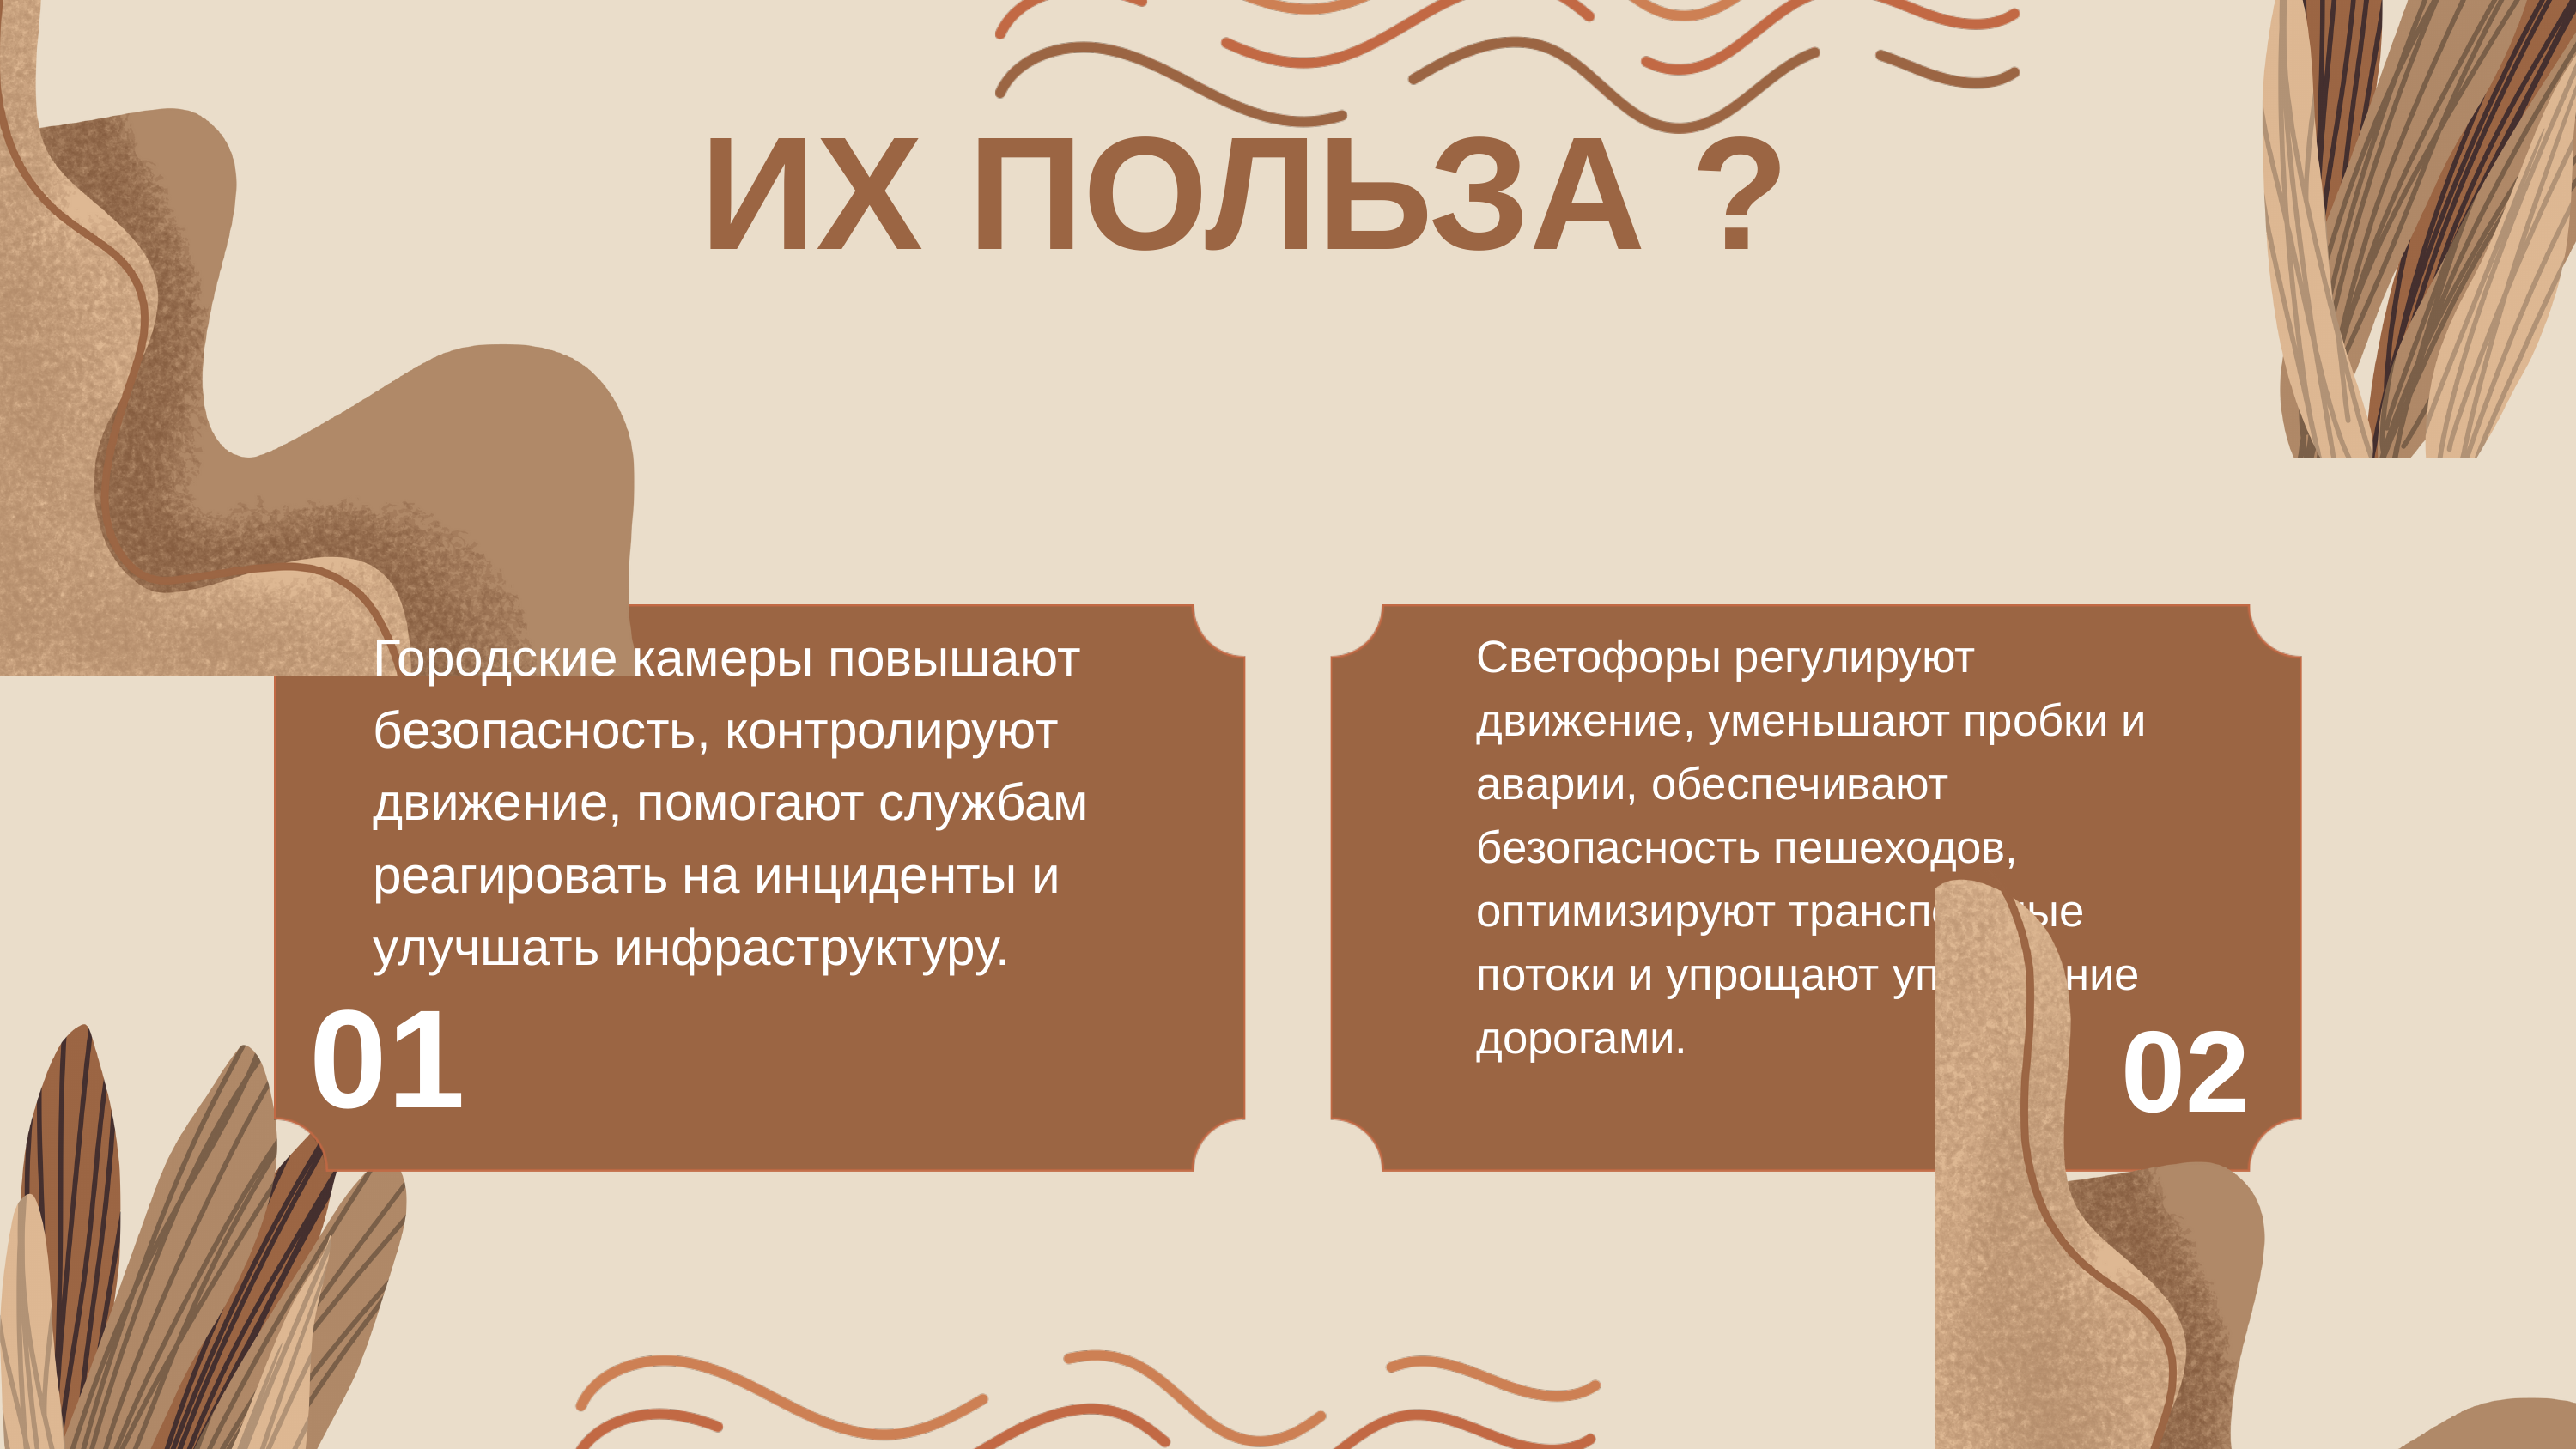

ИХ ПОЛЬЗА ?

Городские камеры повышают безопасность, контролируют движение, помогают службам реагировать на инциденты и улучшать инфраструктуру.
Светофоры регулируют движение, уменьшают пробки и аварии, обеспечивают безопасность пешеходов, оптимизируют транспортные потоки и упрощают управление дорогами.

01
02